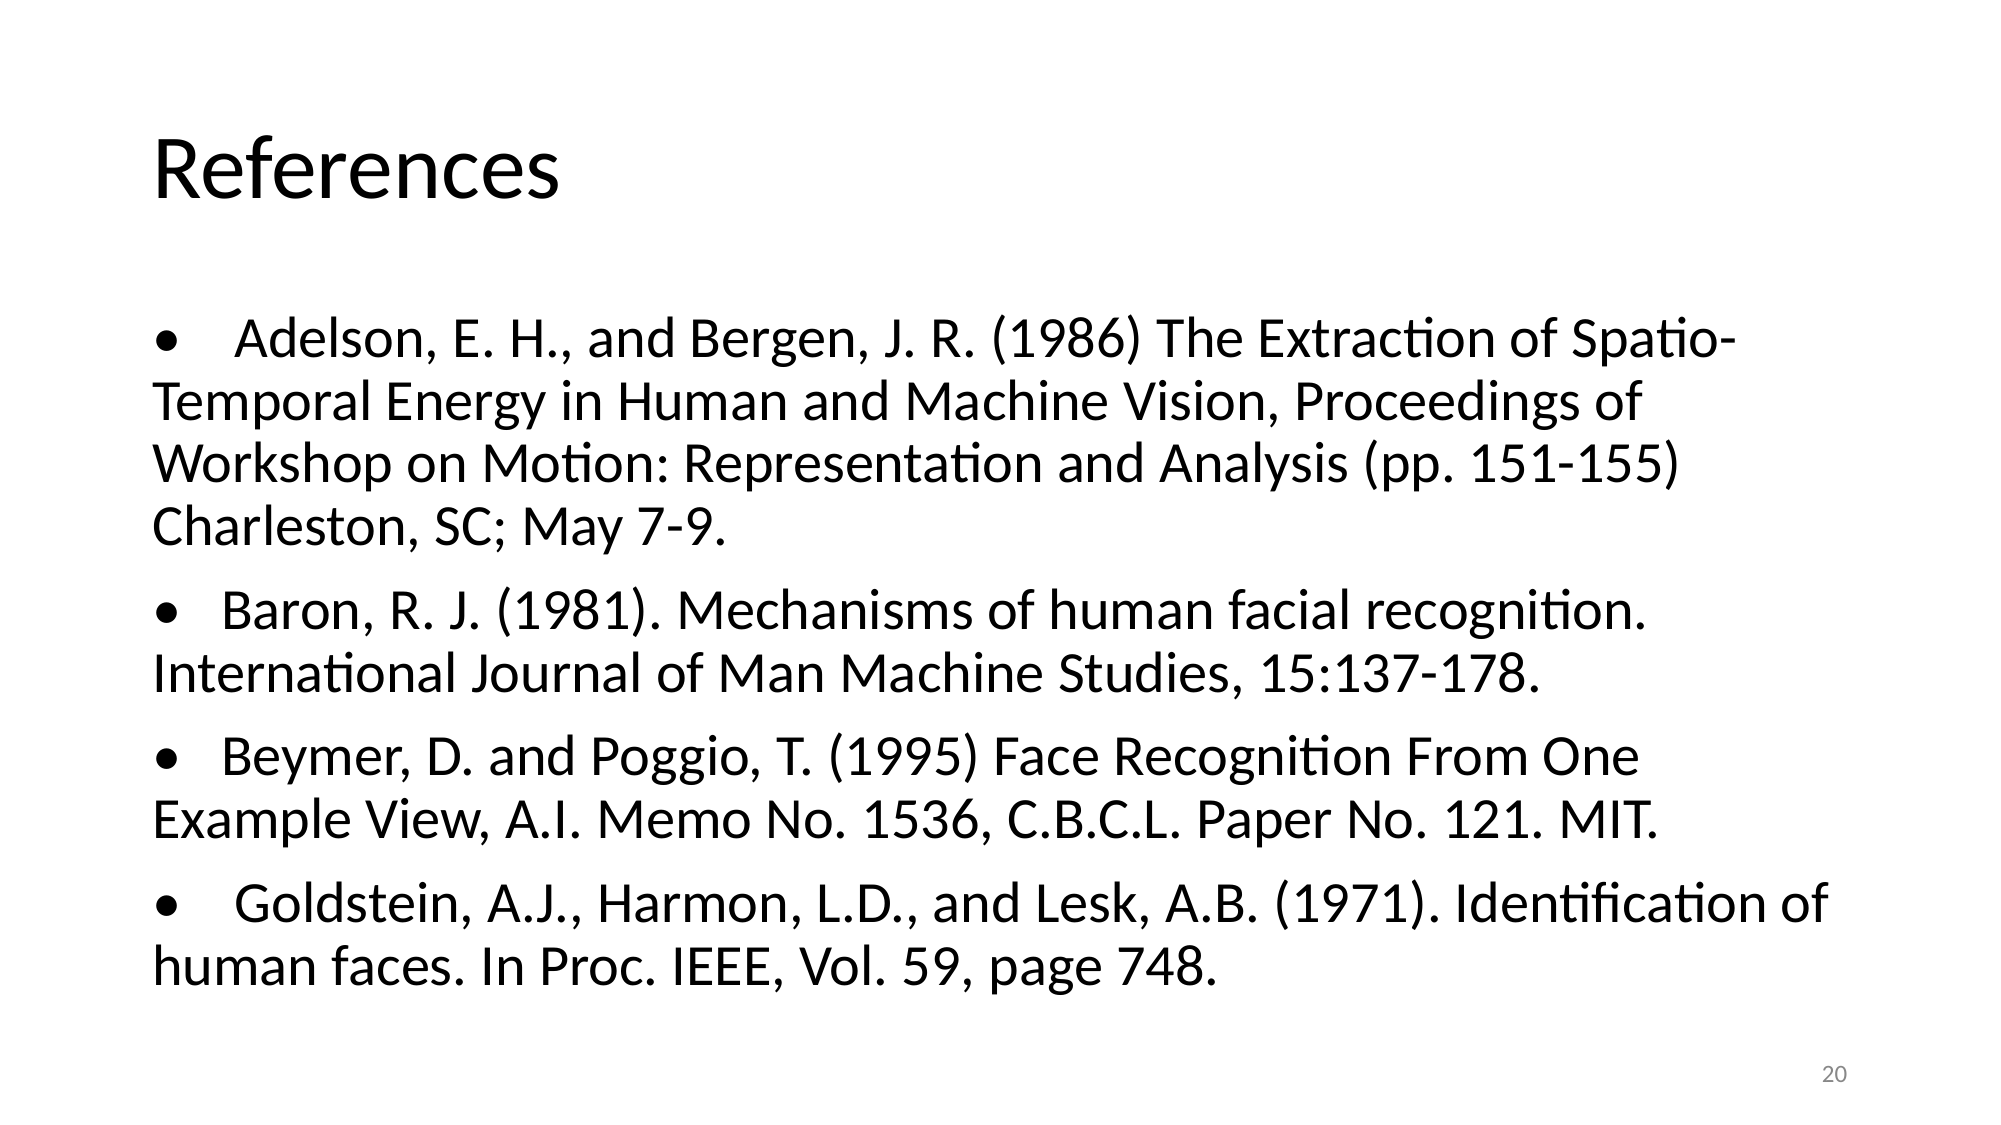

# References
•    Adelson, E. H., and Bergen, J. R. (1986) The Extraction of Spatio-Temporal Energy in Human and Machine Vision, Proceedings of Workshop on Motion: Representation and Analysis (pp. 151-155) Charleston, SC; May 7-9.
•   Baron, R. J. (1981). Mechanisms of human facial recognition. International Journal of Man Machine Studies, 15:137-178.
•   Beymer, D. and Poggio, T. (1995) Face Recognition From One Example View, A.I. Memo No. 1536, C.B.C.L. Paper No. 121. MIT.
•    Goldstein, A.J., Harmon, L.D., and Lesk, A.B. (1971). Identification of human faces. In Proc. IEEE, Vol. 59, page 748.

20